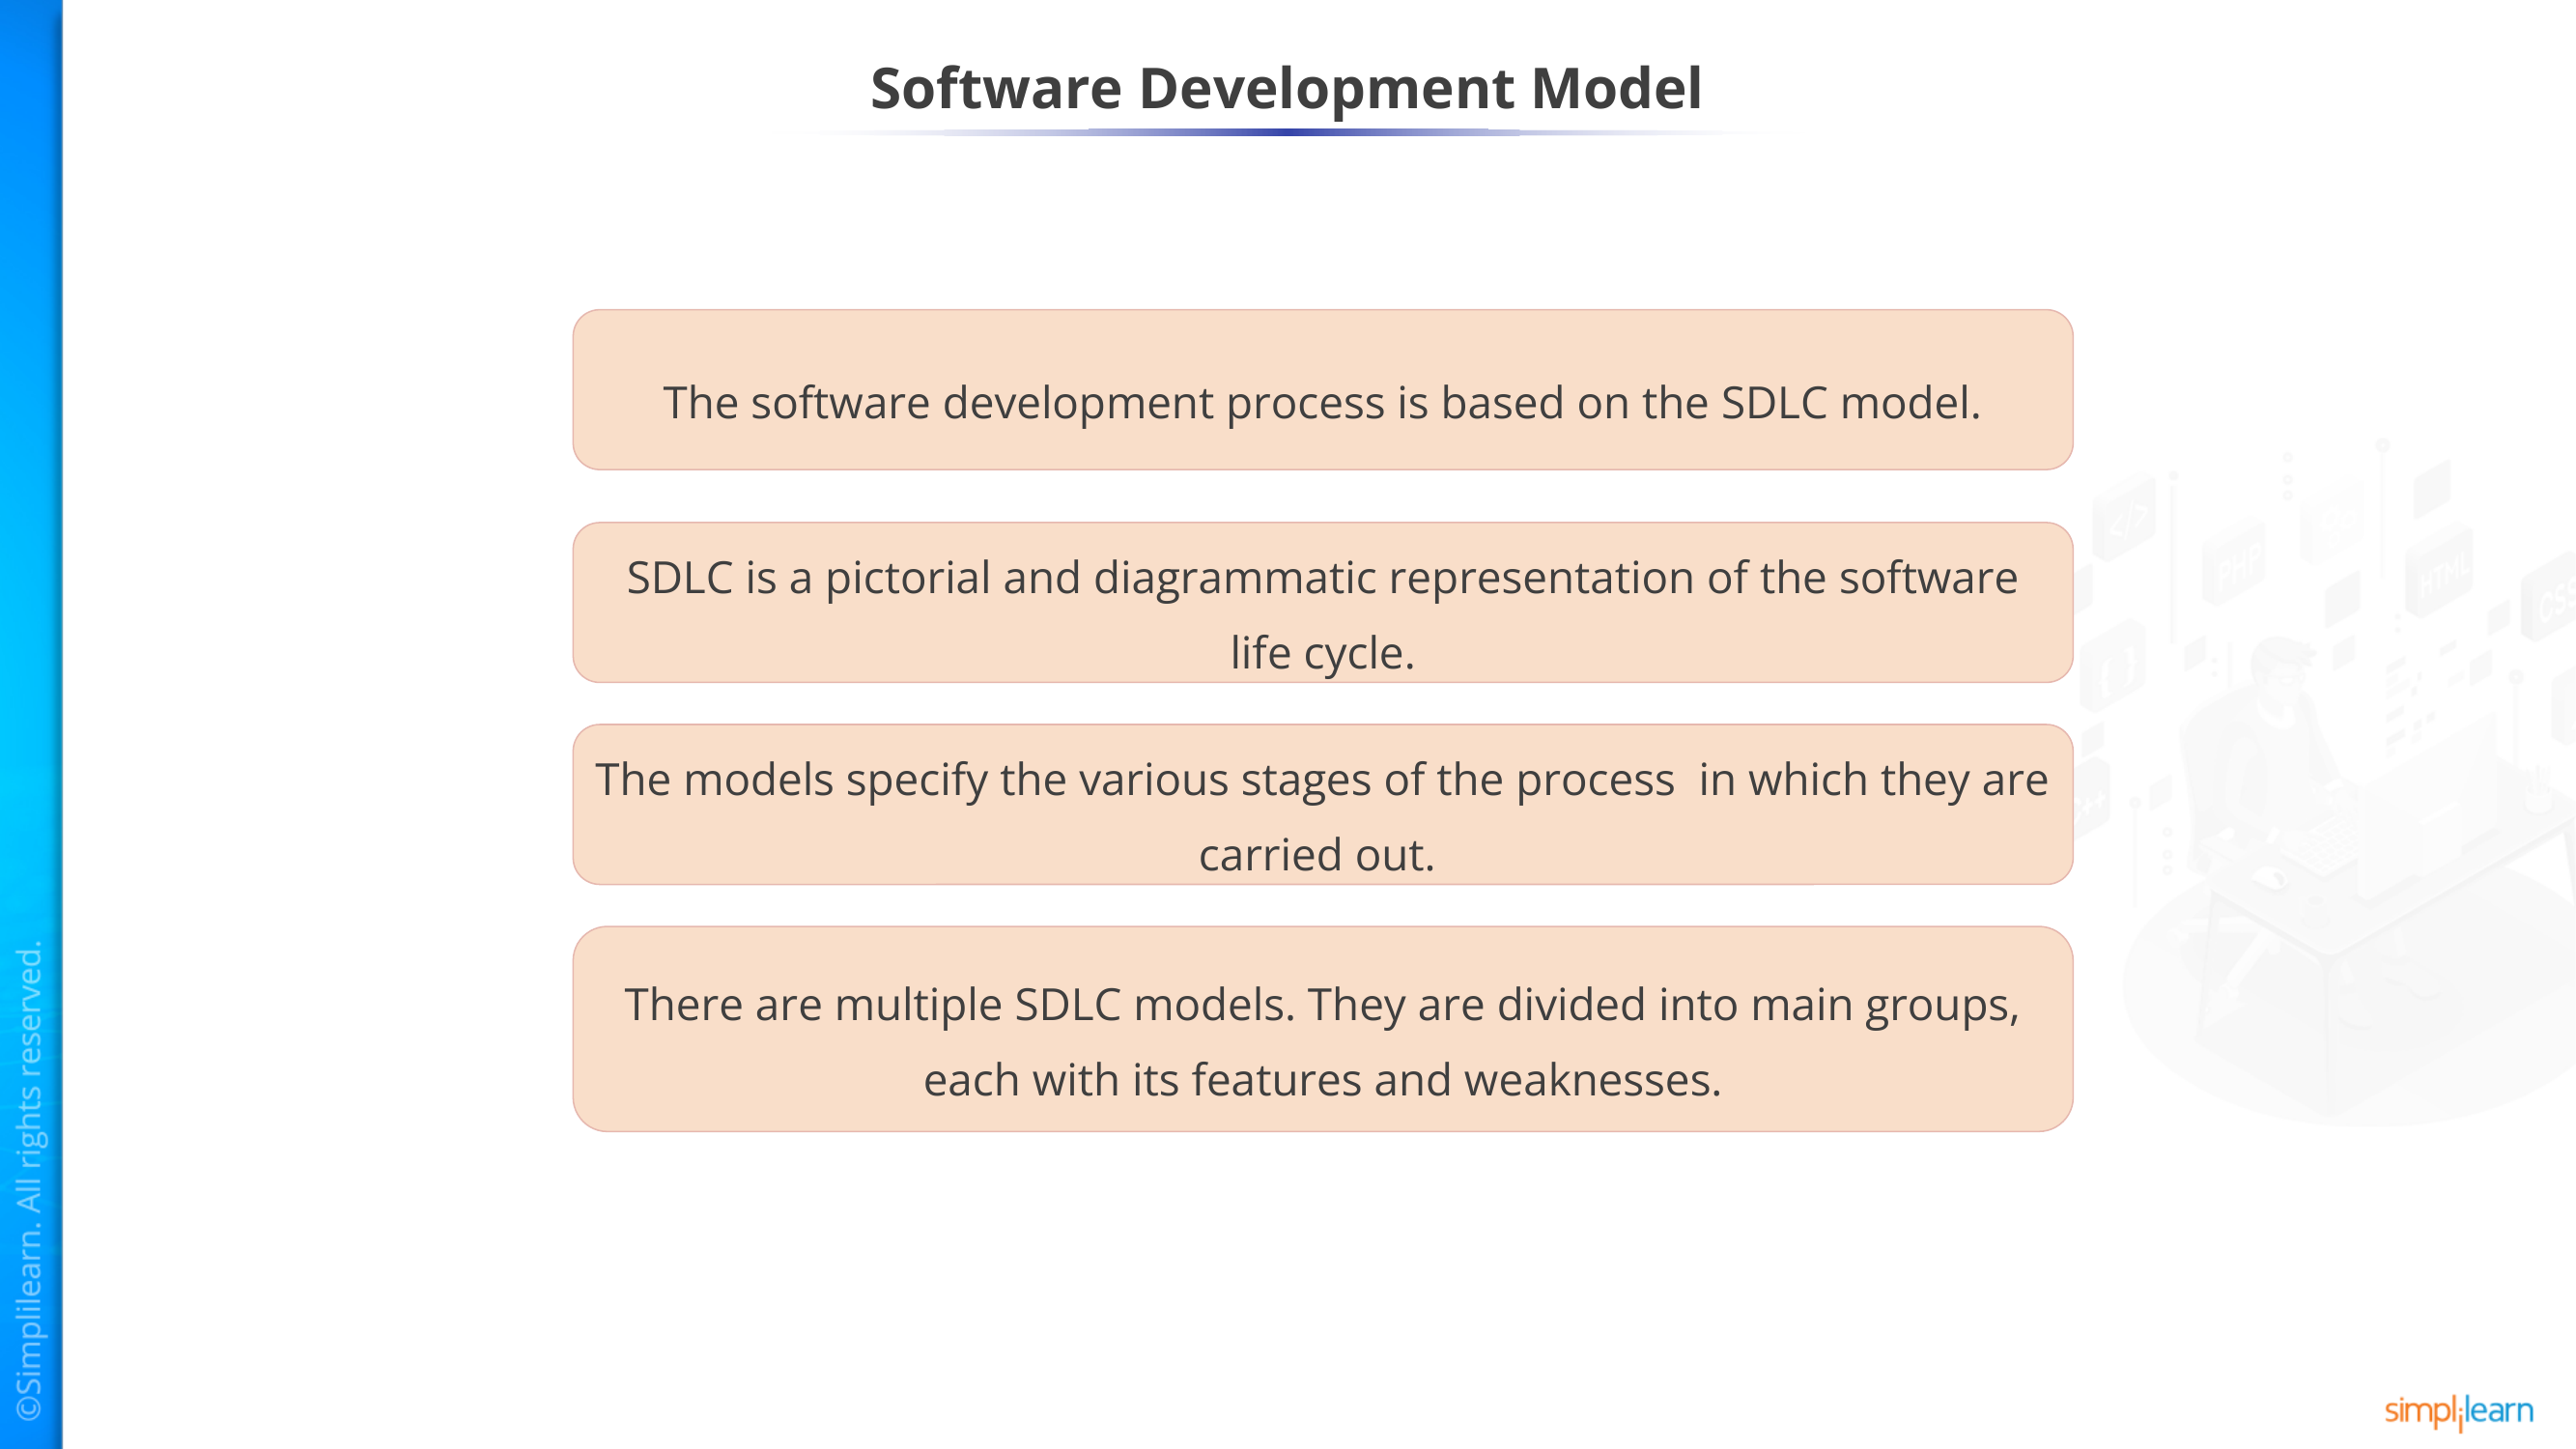

# Software Development Model

The software development process is based on the SDLC model.
SDLC is a pictorial and diagrammatic representation of the software life cycle.
The models specify the various stages of the process  in which they are carried out.
There are multiple SDLC models. They are divided into main groups, each with its features and weaknesses.